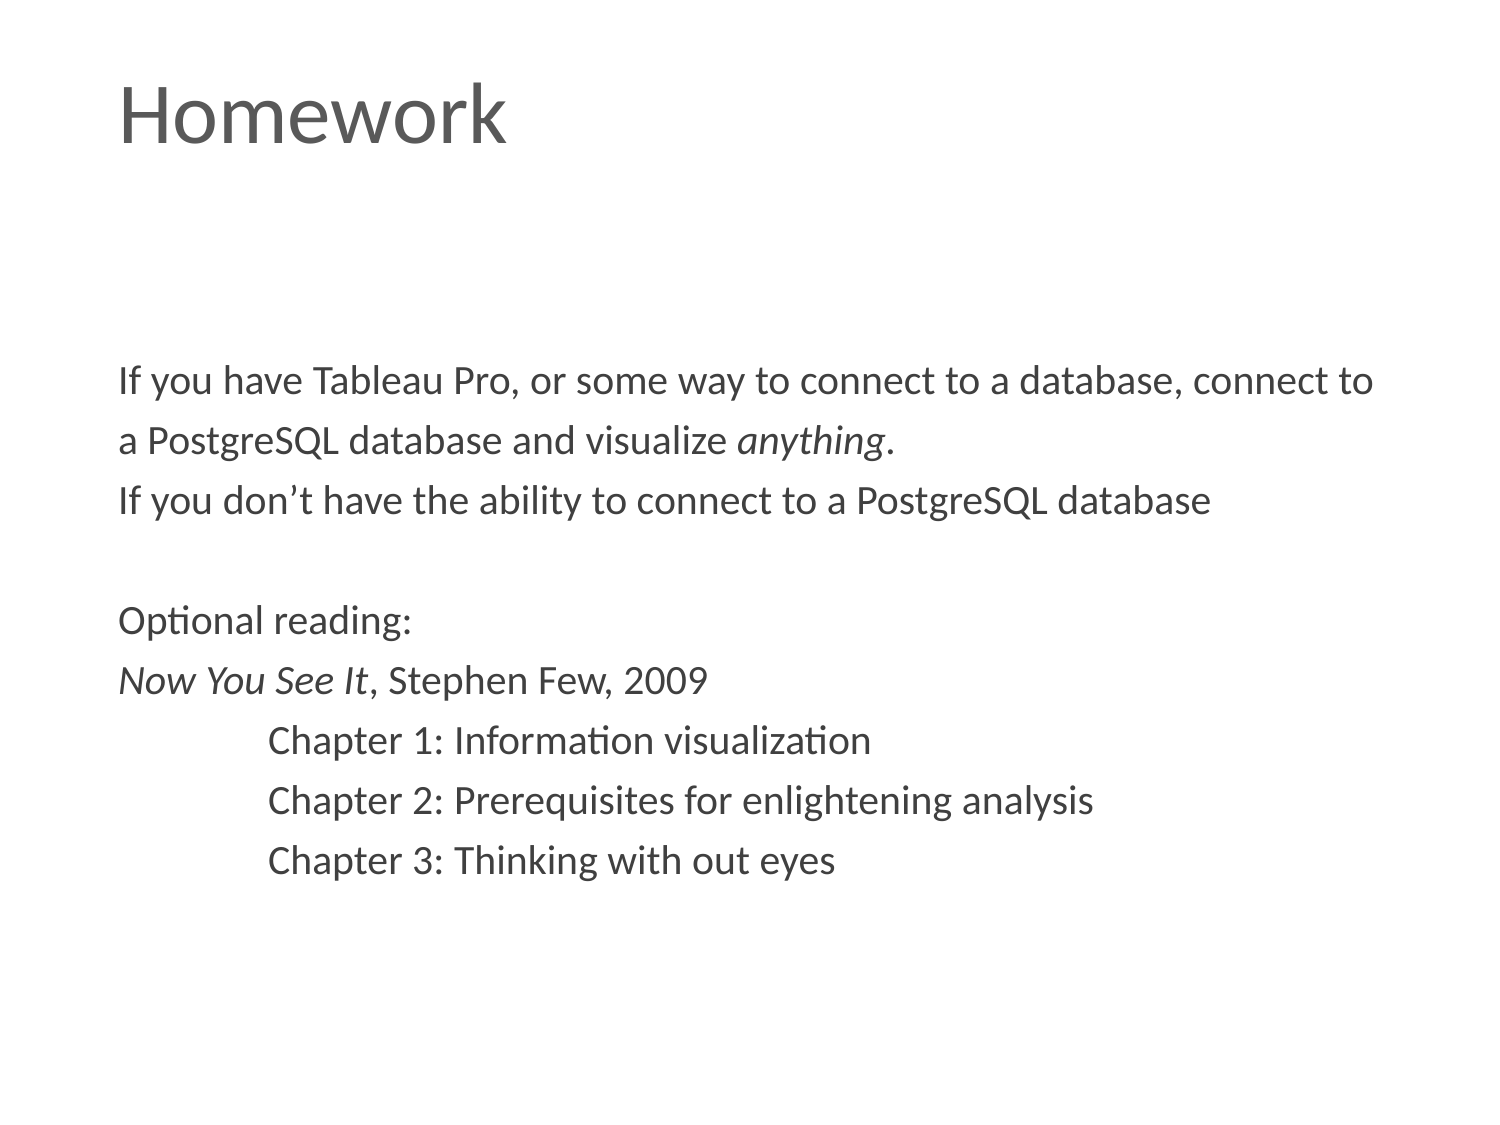

# Homework
If you have Tableau Pro, or some way to connect to a database, connect to a PostgreSQL database and visualize anything.
If you don’t have the ability to connect to a PostgreSQL database

Optional reading:
Now You See It, Stephen Few, 2009
	Chapter 1: Information visualization
	Chapter 2: Prerequisites for enlightening analysis
	Chapter 3: Thinking with out eyes